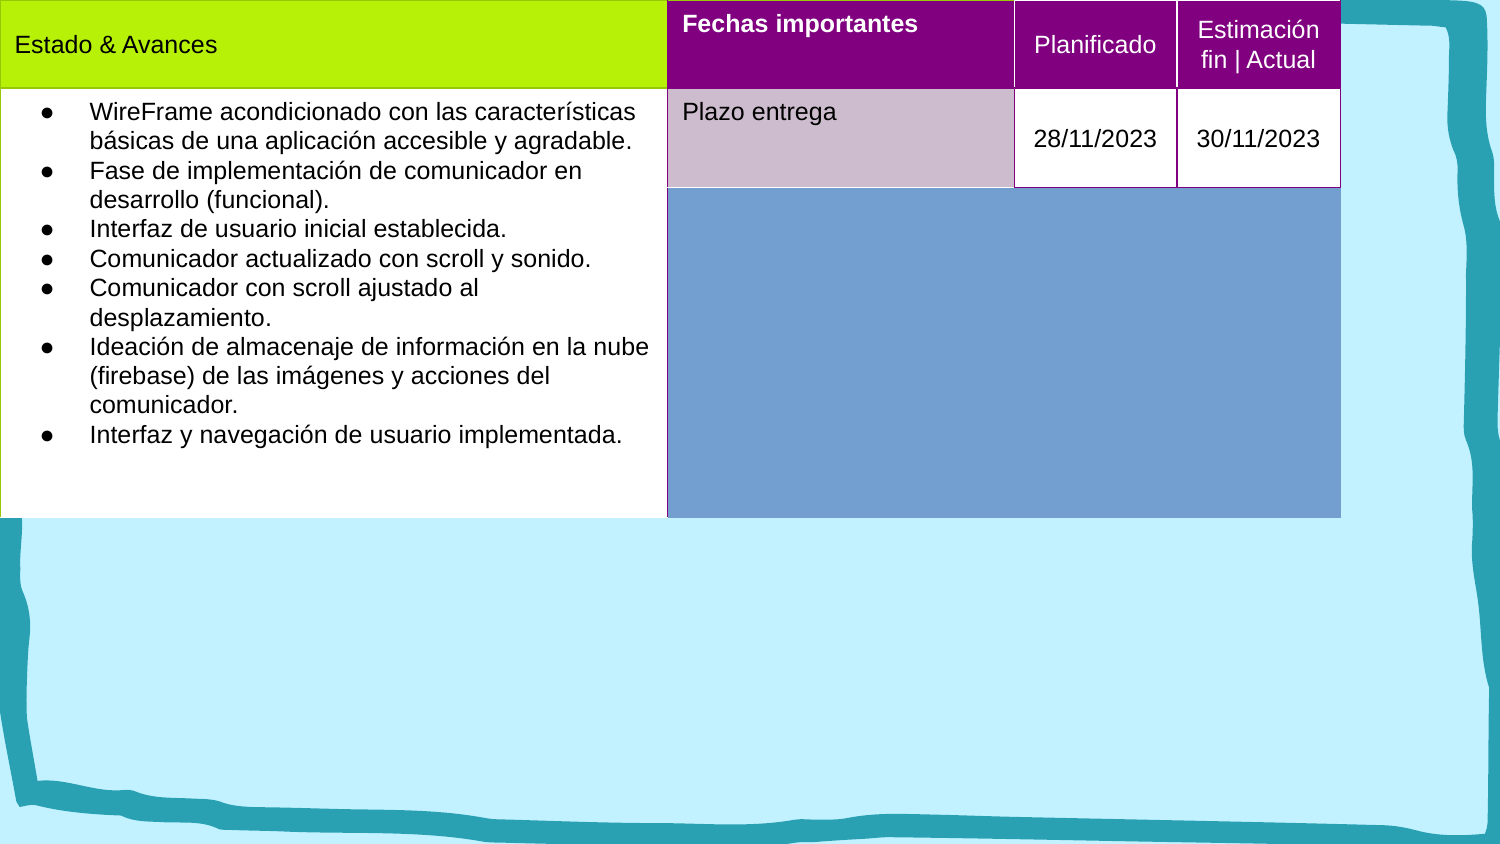

# Resumen Ejecutivo
| Estado & Avances |  |  |  | Fechas importantes | Planificado | Estimación fin | Actual |
| --- | --- | --- | --- | --- | --- | --- |
| WireFrame acondicionado con las características básicas de una aplicación accesible y agradable. Fase de implementación de comunicador en desarrollo (funcional). Interfaz de usuario inicial establecida. Comunicador actualizado con scroll y sonido. Comunicador con scroll ajustado al desplazamiento. Ideación de almacenaje de información en la nube (firebase) de las imágenes y acciones del comunicador. Interfaz y navegación de usuario implementada. |  |  |  | Plazo entrega | 28/11/2023 | 30/11/2023 |
|  |  |  |  | Avance medio 1 | 01/10/2023 | 03/10/2023 |
|  |  |  |  | Avance medio 2 | 08/11/2023 | 09/11/2023 |
|  |  |  |  | Prototipo funcional | 28/11/2023 | 29/11/2023 |
|  |  |  |  | Presentación de proyecto | — | 30/11/2023 |